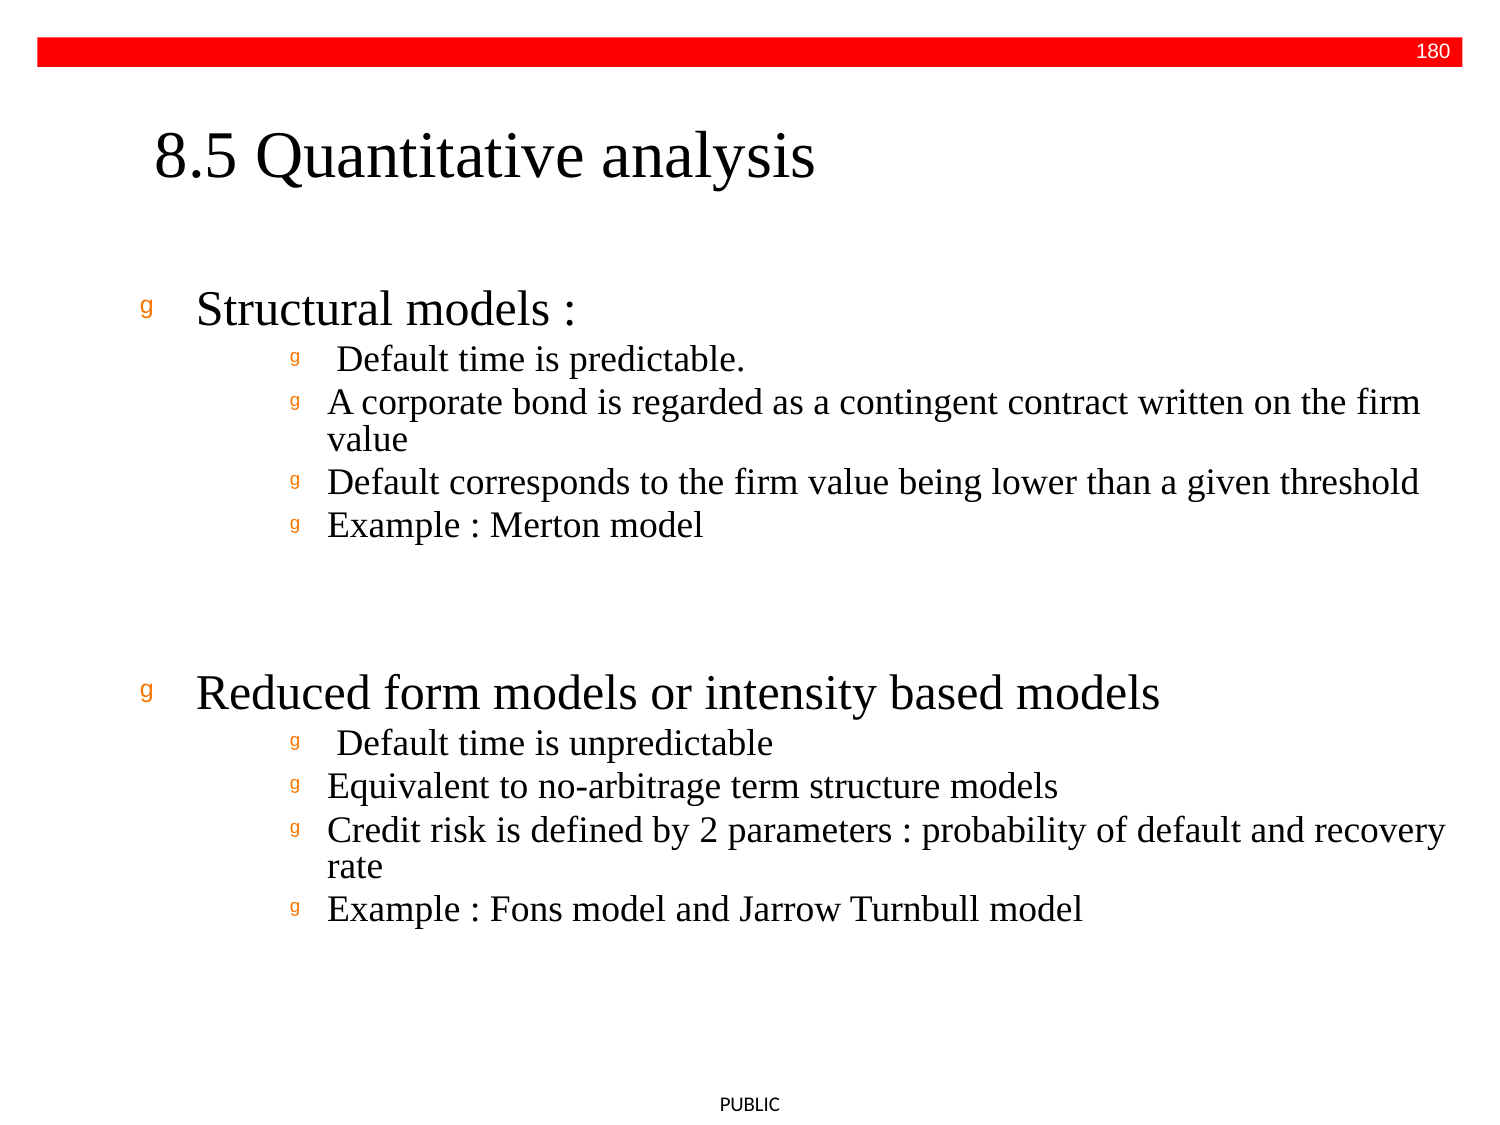

# 8.5 Quantitative analysis

Structural models :
 Default time is predictable.
A corporate bond is regarded as a contingent contract written on the firm value
Default corresponds to the firm value being lower than a given threshold
Example : Merton model

Reduced form models or intensity based models
 Default time is unpredictable
Equivalent to no-arbitrage term structure models
Credit risk is defined by 2 parameters : probability of default and recovery rate
Example : Fons model and Jarrow Turnbull model